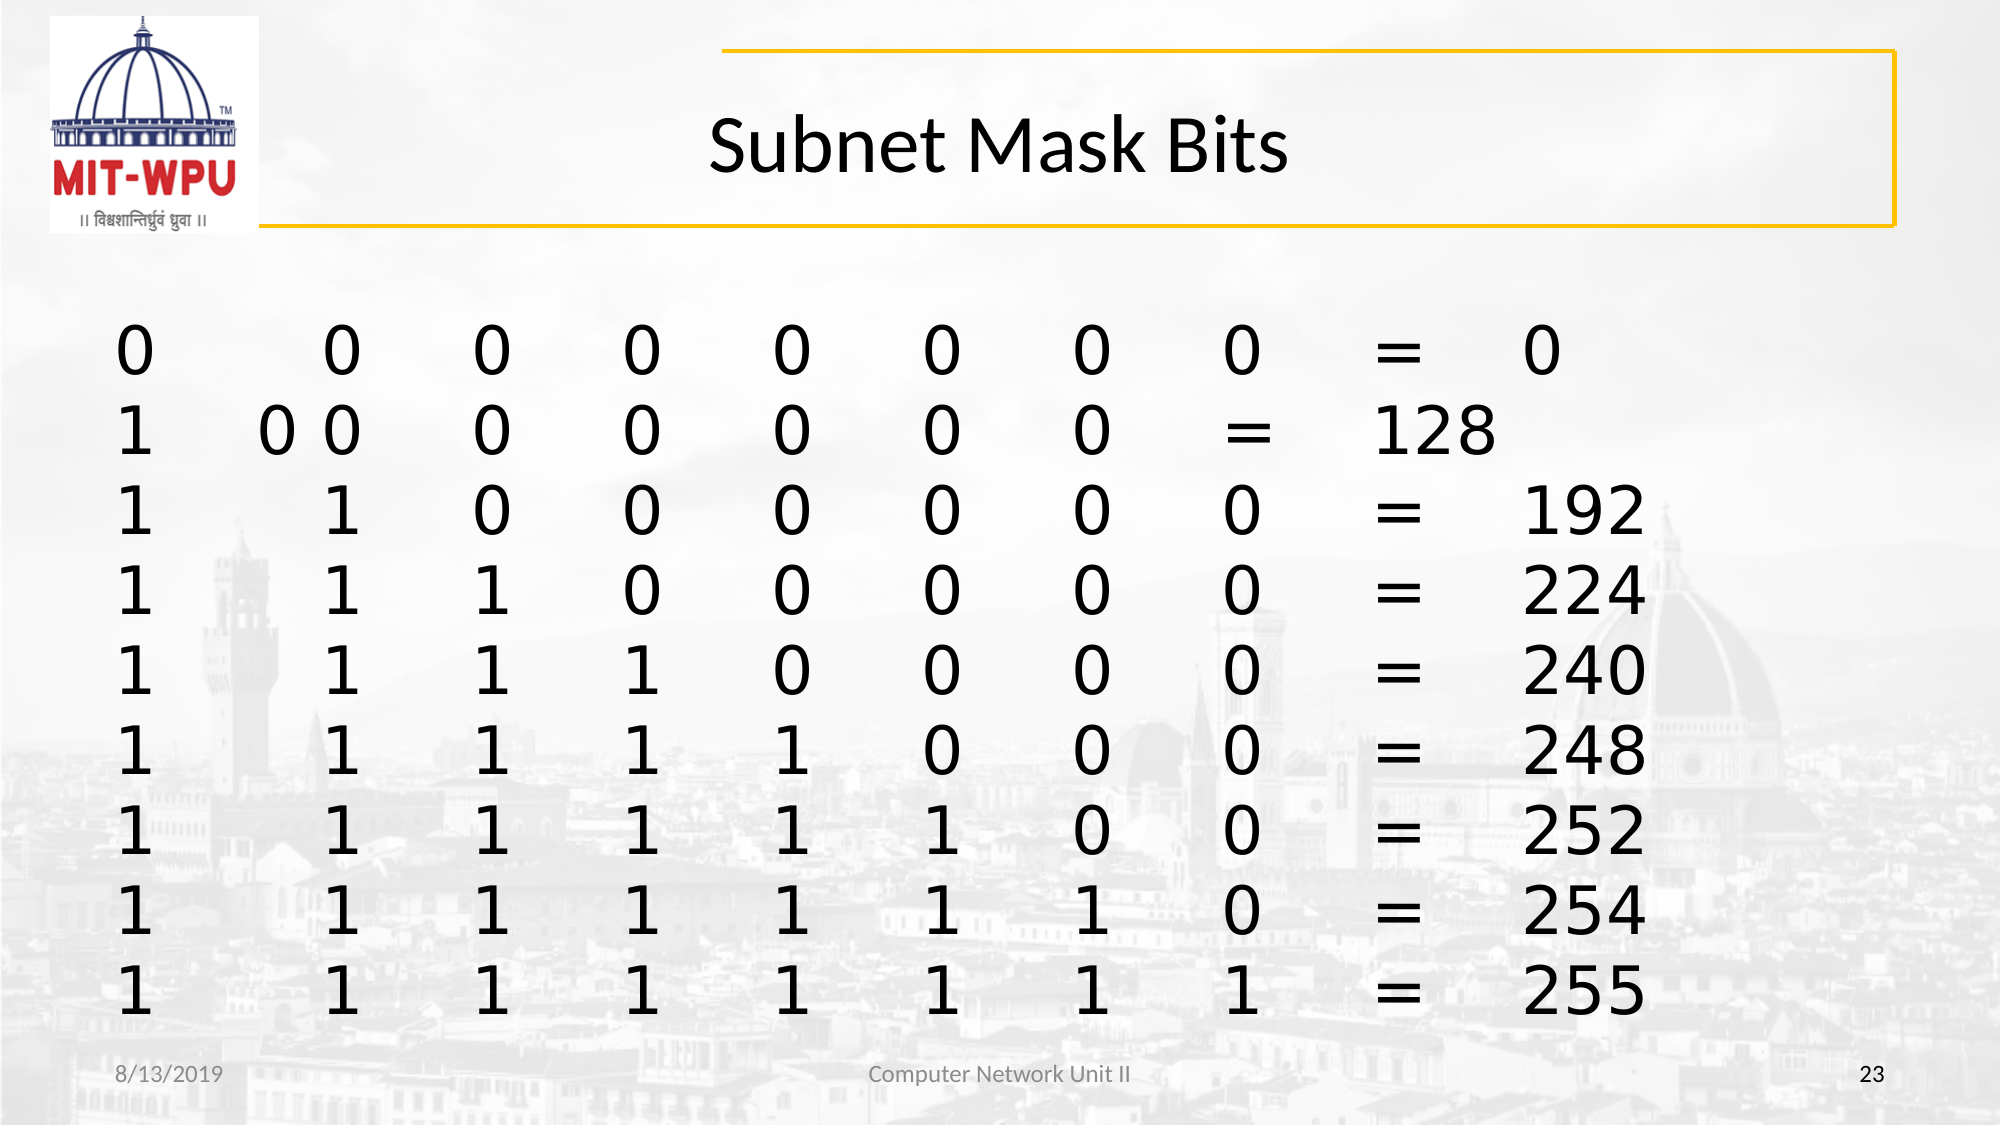

# Subnet Mask Bits
0  	0	0	0	0	0	0	0	=	0
1	    0	0	0	0	0	0	0	=	128
1		1	0	0	0	0	0	0	=	192
1		1	1	0	0	0	0	0	=	224
1		1	1	1	0	0	0	0	=	240
1		1	1	1	1	0	0	0	=	248
1		1	1	1	1	1	0	0	=	252
1		1	1	1	1	1	1	0	=	254
1		1	1	1	1	1	1	1	=	255

8/13/2019
Computer Network Unit II
23